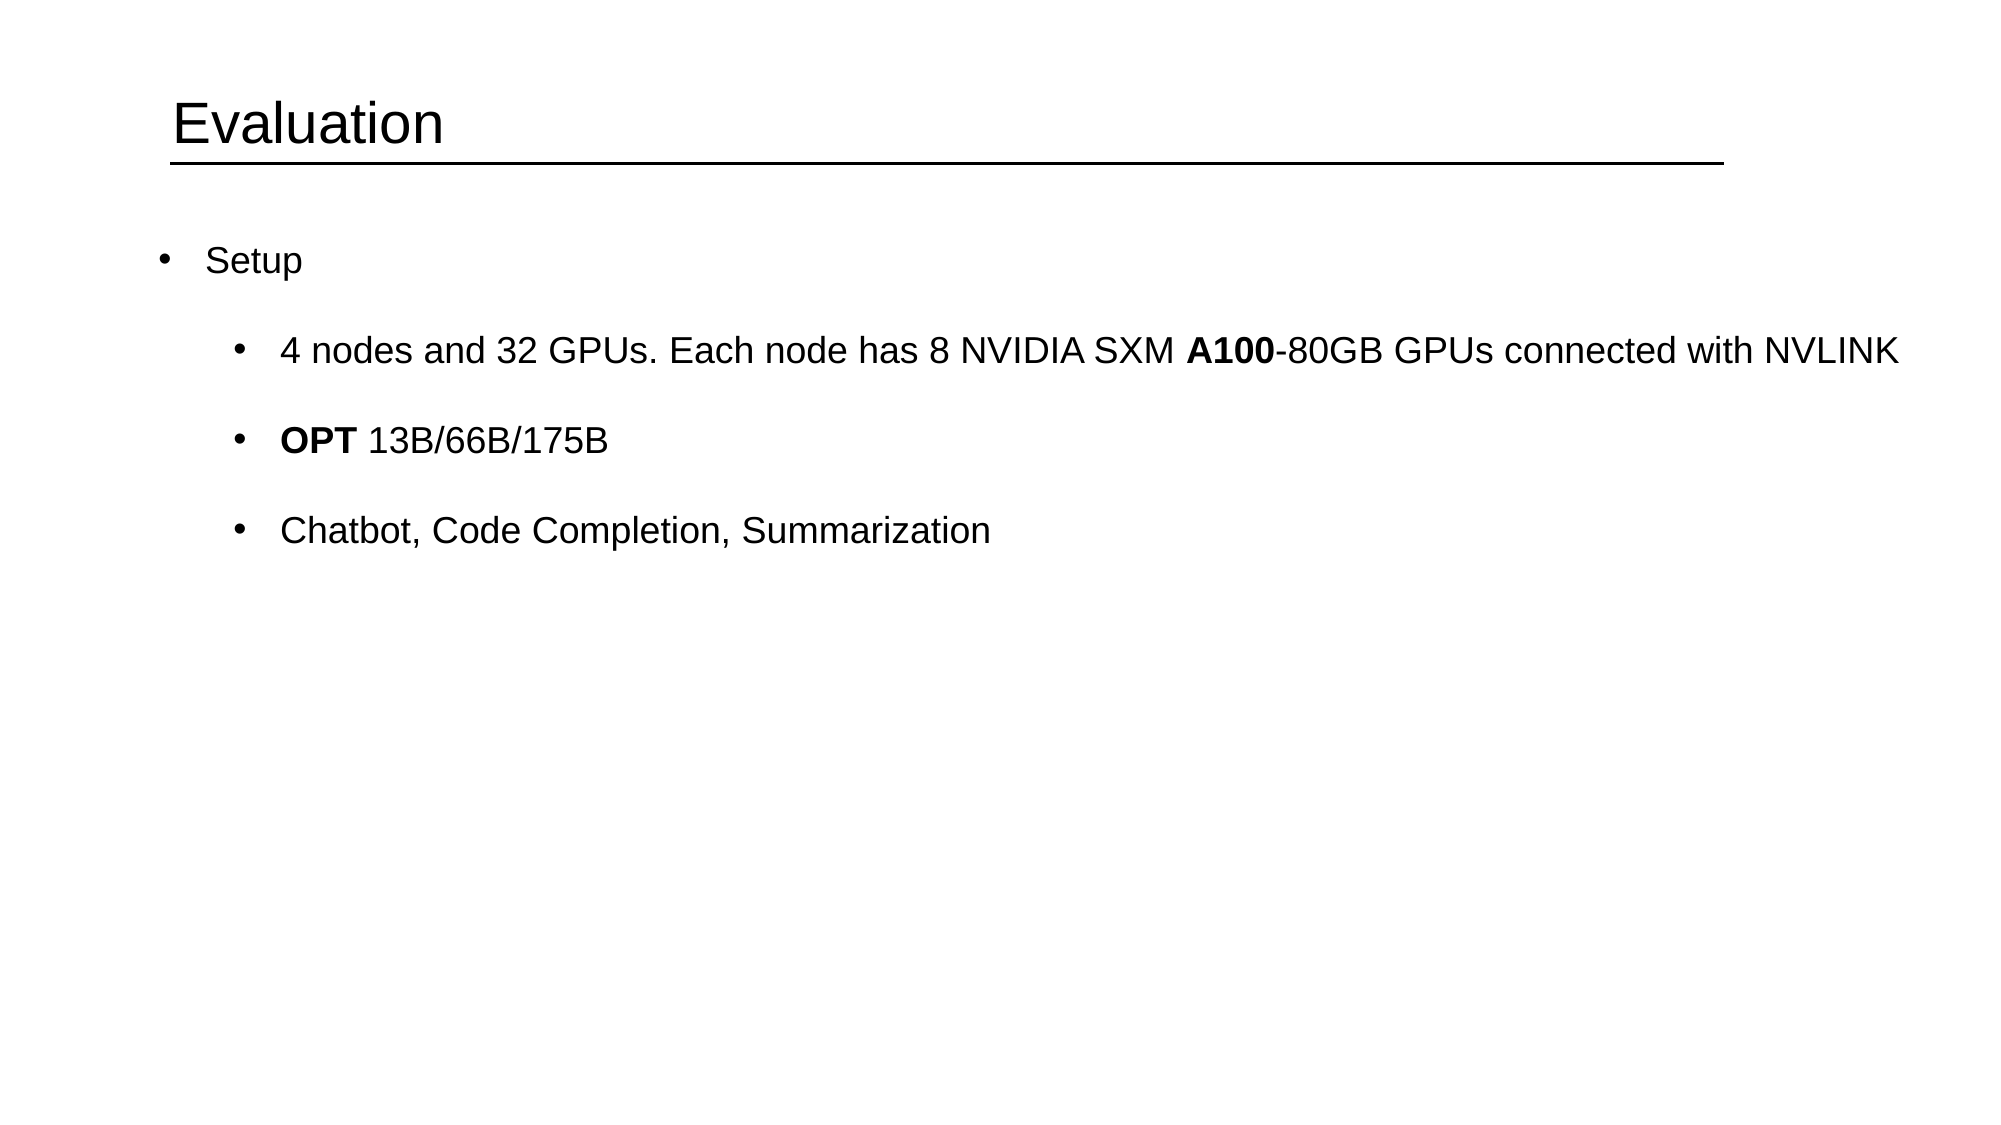

Evaluation

Setup
4 nodes and 32 GPUs. Each node has 8 NVIDIA SXM A100-80GB GPUs connected with NVLINK
OPT 13B/66B/175B
Chatbot, Code Completion, Summarization